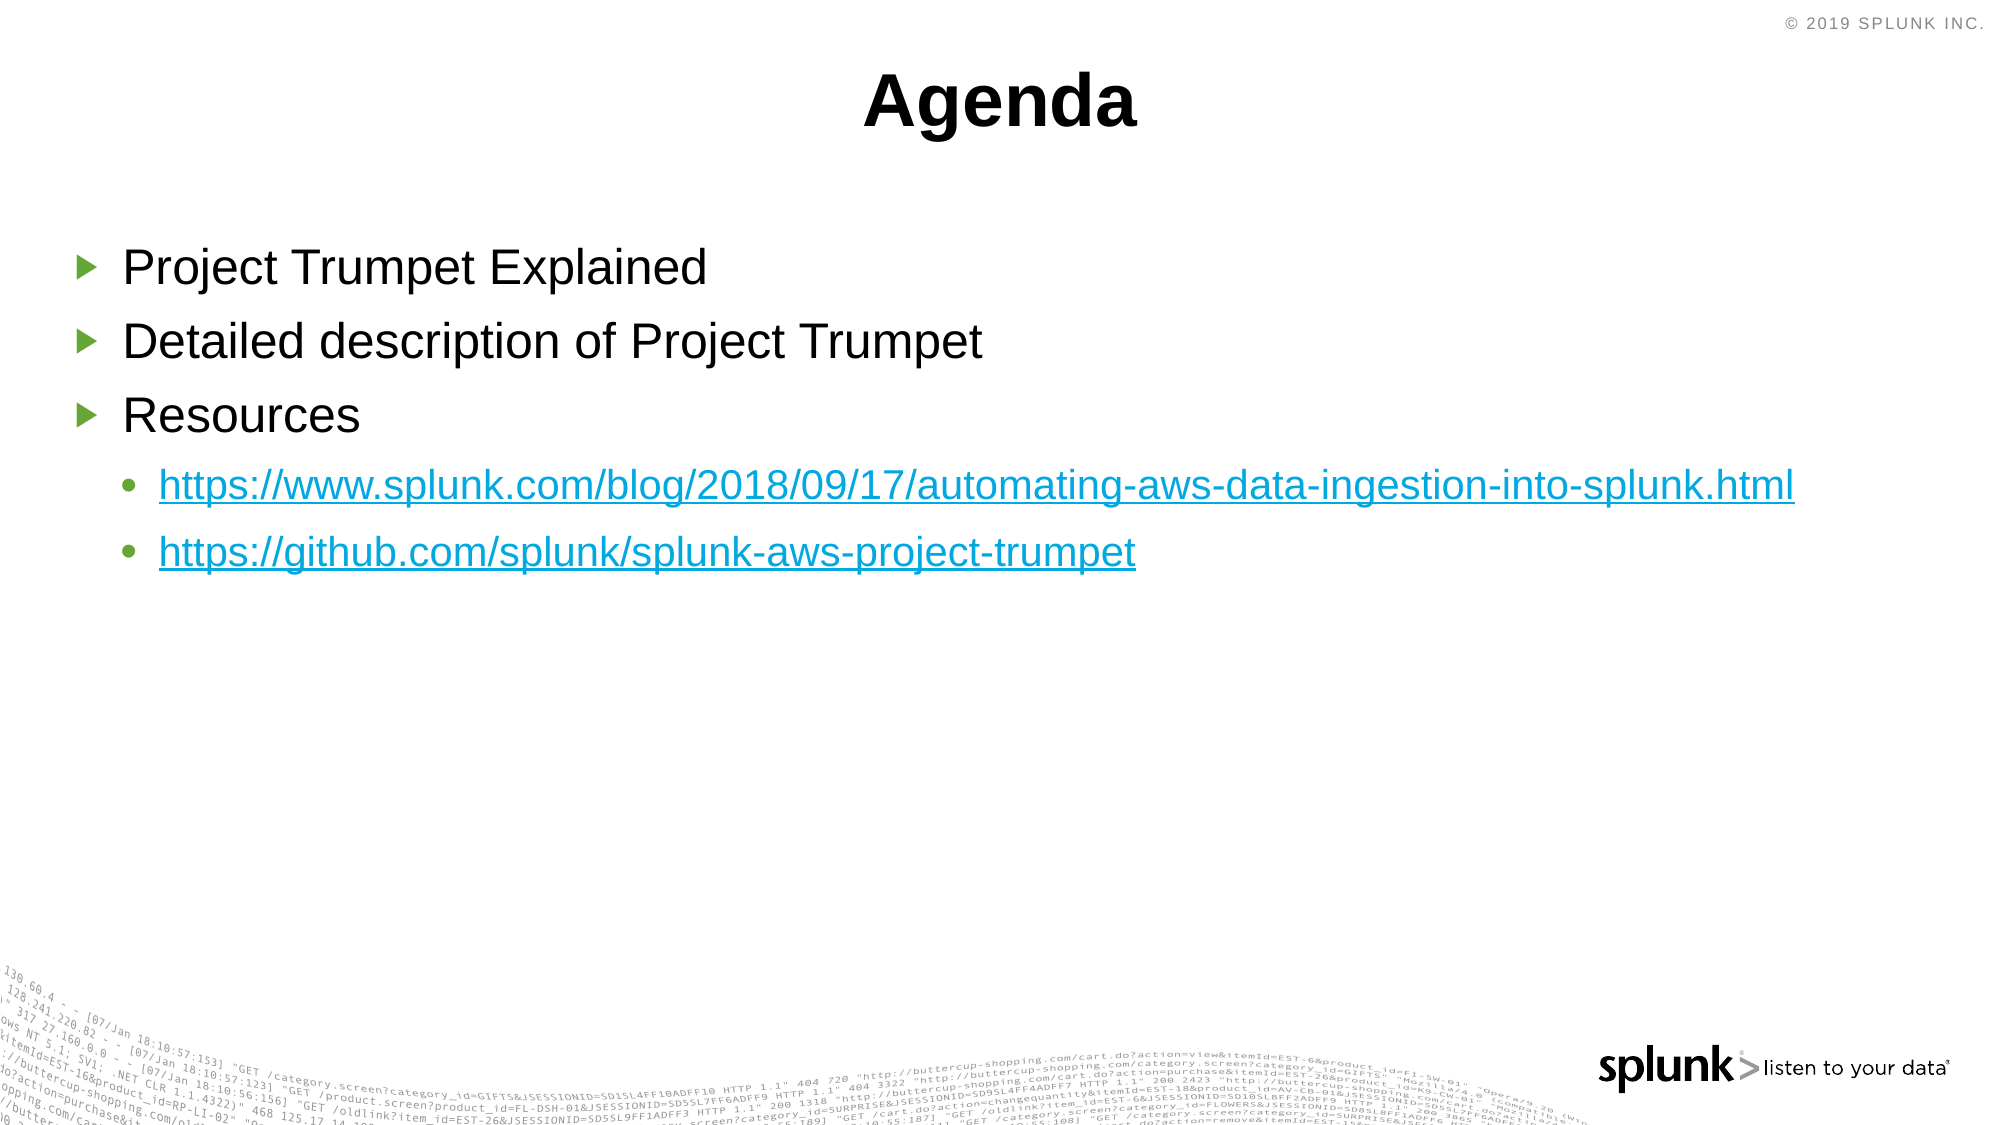

# Agenda

Project Trumpet Explained
Detailed description of Project Trumpet
Resources
https://www.splunk.com/blog/2018/09/17/automating-aws-data-ingestion-into-splunk.html
https://github.com/splunk/splunk-aws-project-trumpet